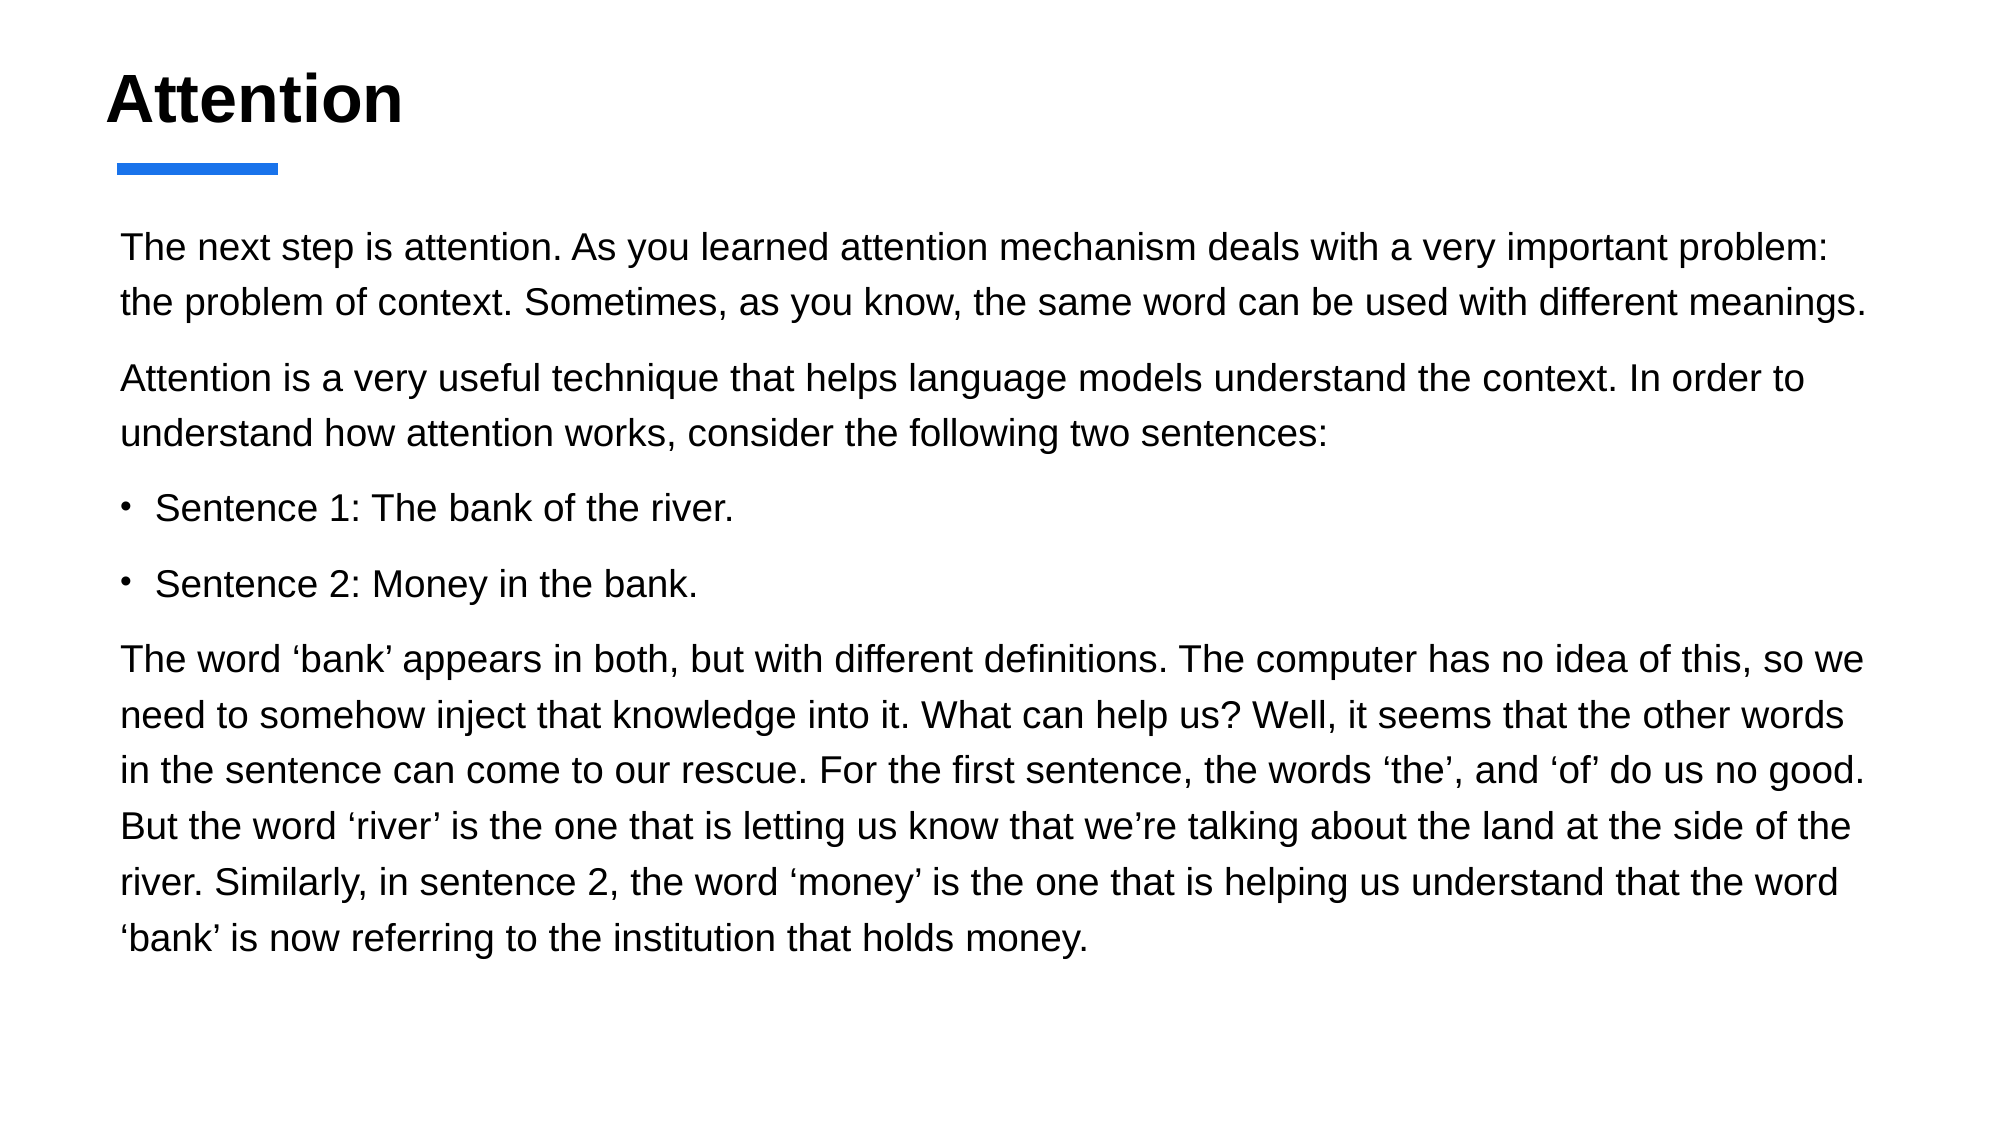

# Attention
The next step is attention. As you learned attention mechanism deals with a very important problem: the problem of context. Sometimes, as you know, the same word can be used with different meanings.
Attention is a very useful technique that helps language models understand the context. In order to understand how attention works, consider the following two sentences:
Sentence 1: The bank of the river.
Sentence 2: Money in the bank.
The word ‘bank’ appears in both, but with different definitions. The computer has no idea of this, so we need to somehow inject that knowledge into it. What can help us? Well, it seems that the other words in the sentence can come to our rescue. For the first sentence, the words ‘the’, and ‘of’ do us no good. But the word ‘river’ is the one that is letting us know that we’re talking about the land at the side of the river. Similarly, in sentence 2, the word ‘money’ is the one that is helping us understand that the word ‘bank’ is now referring to the institution that holds money.